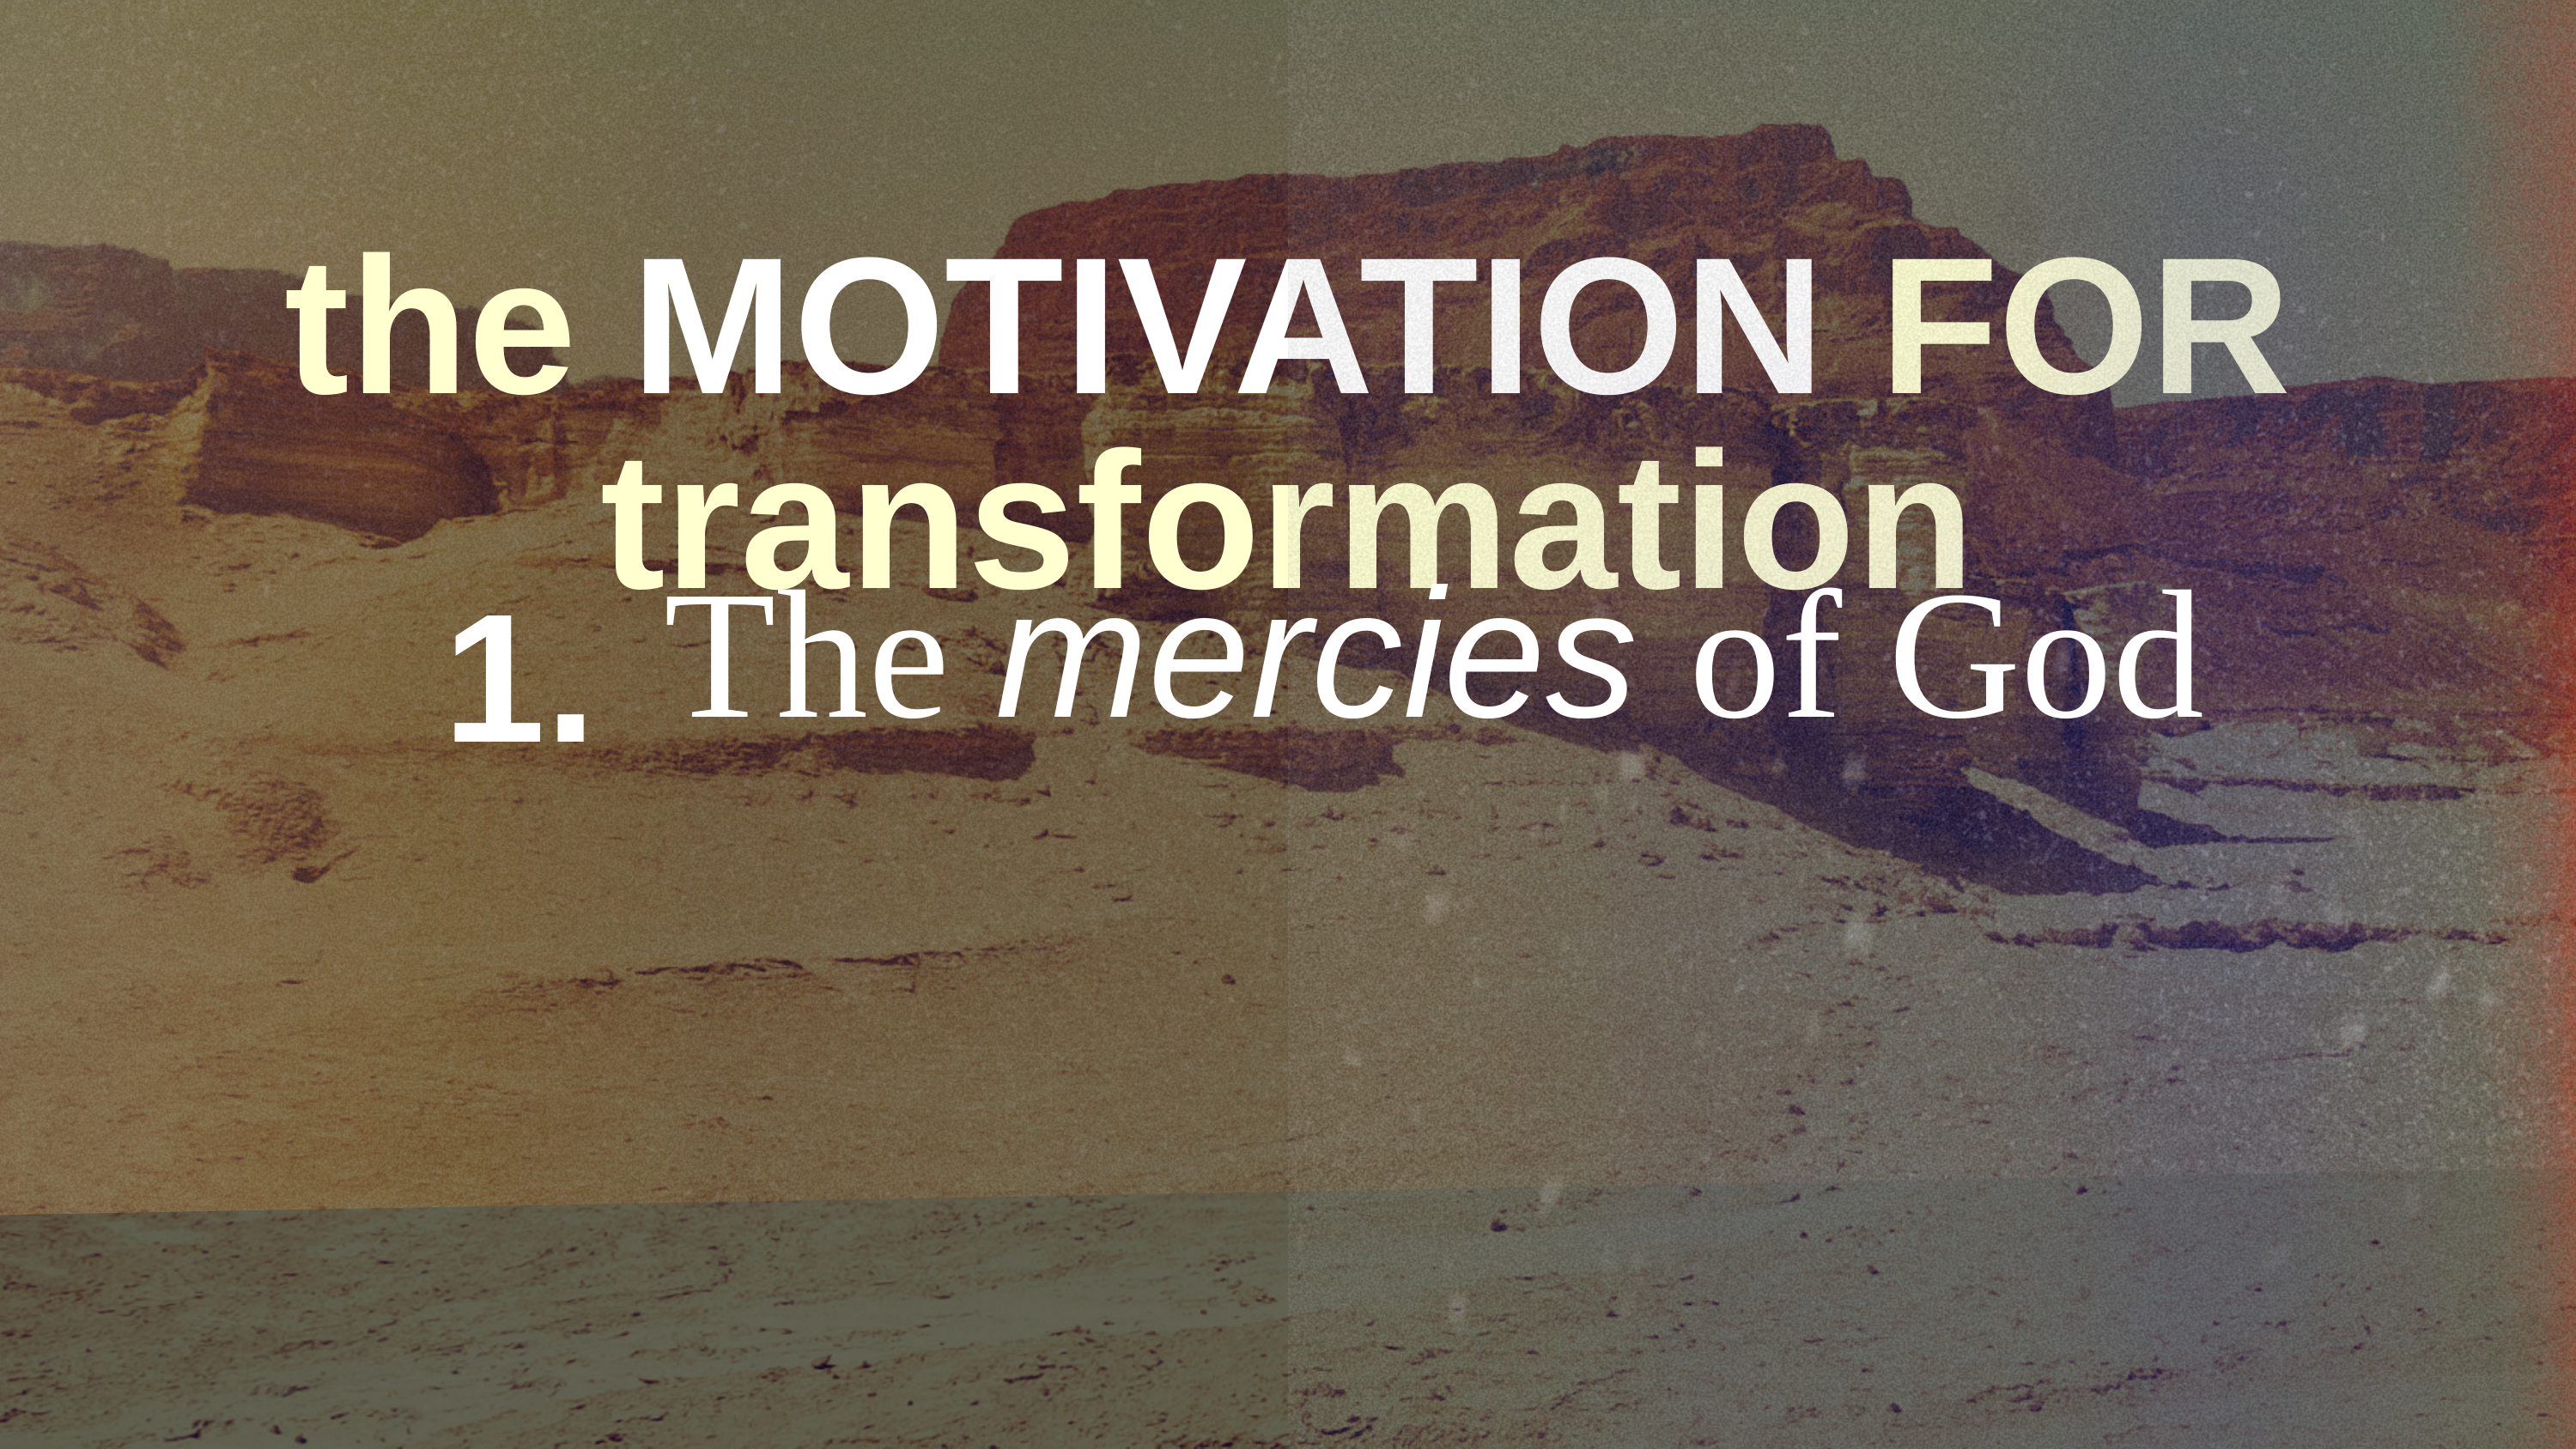

the MOTIVATION FOR transformation
The mercies of God
1.